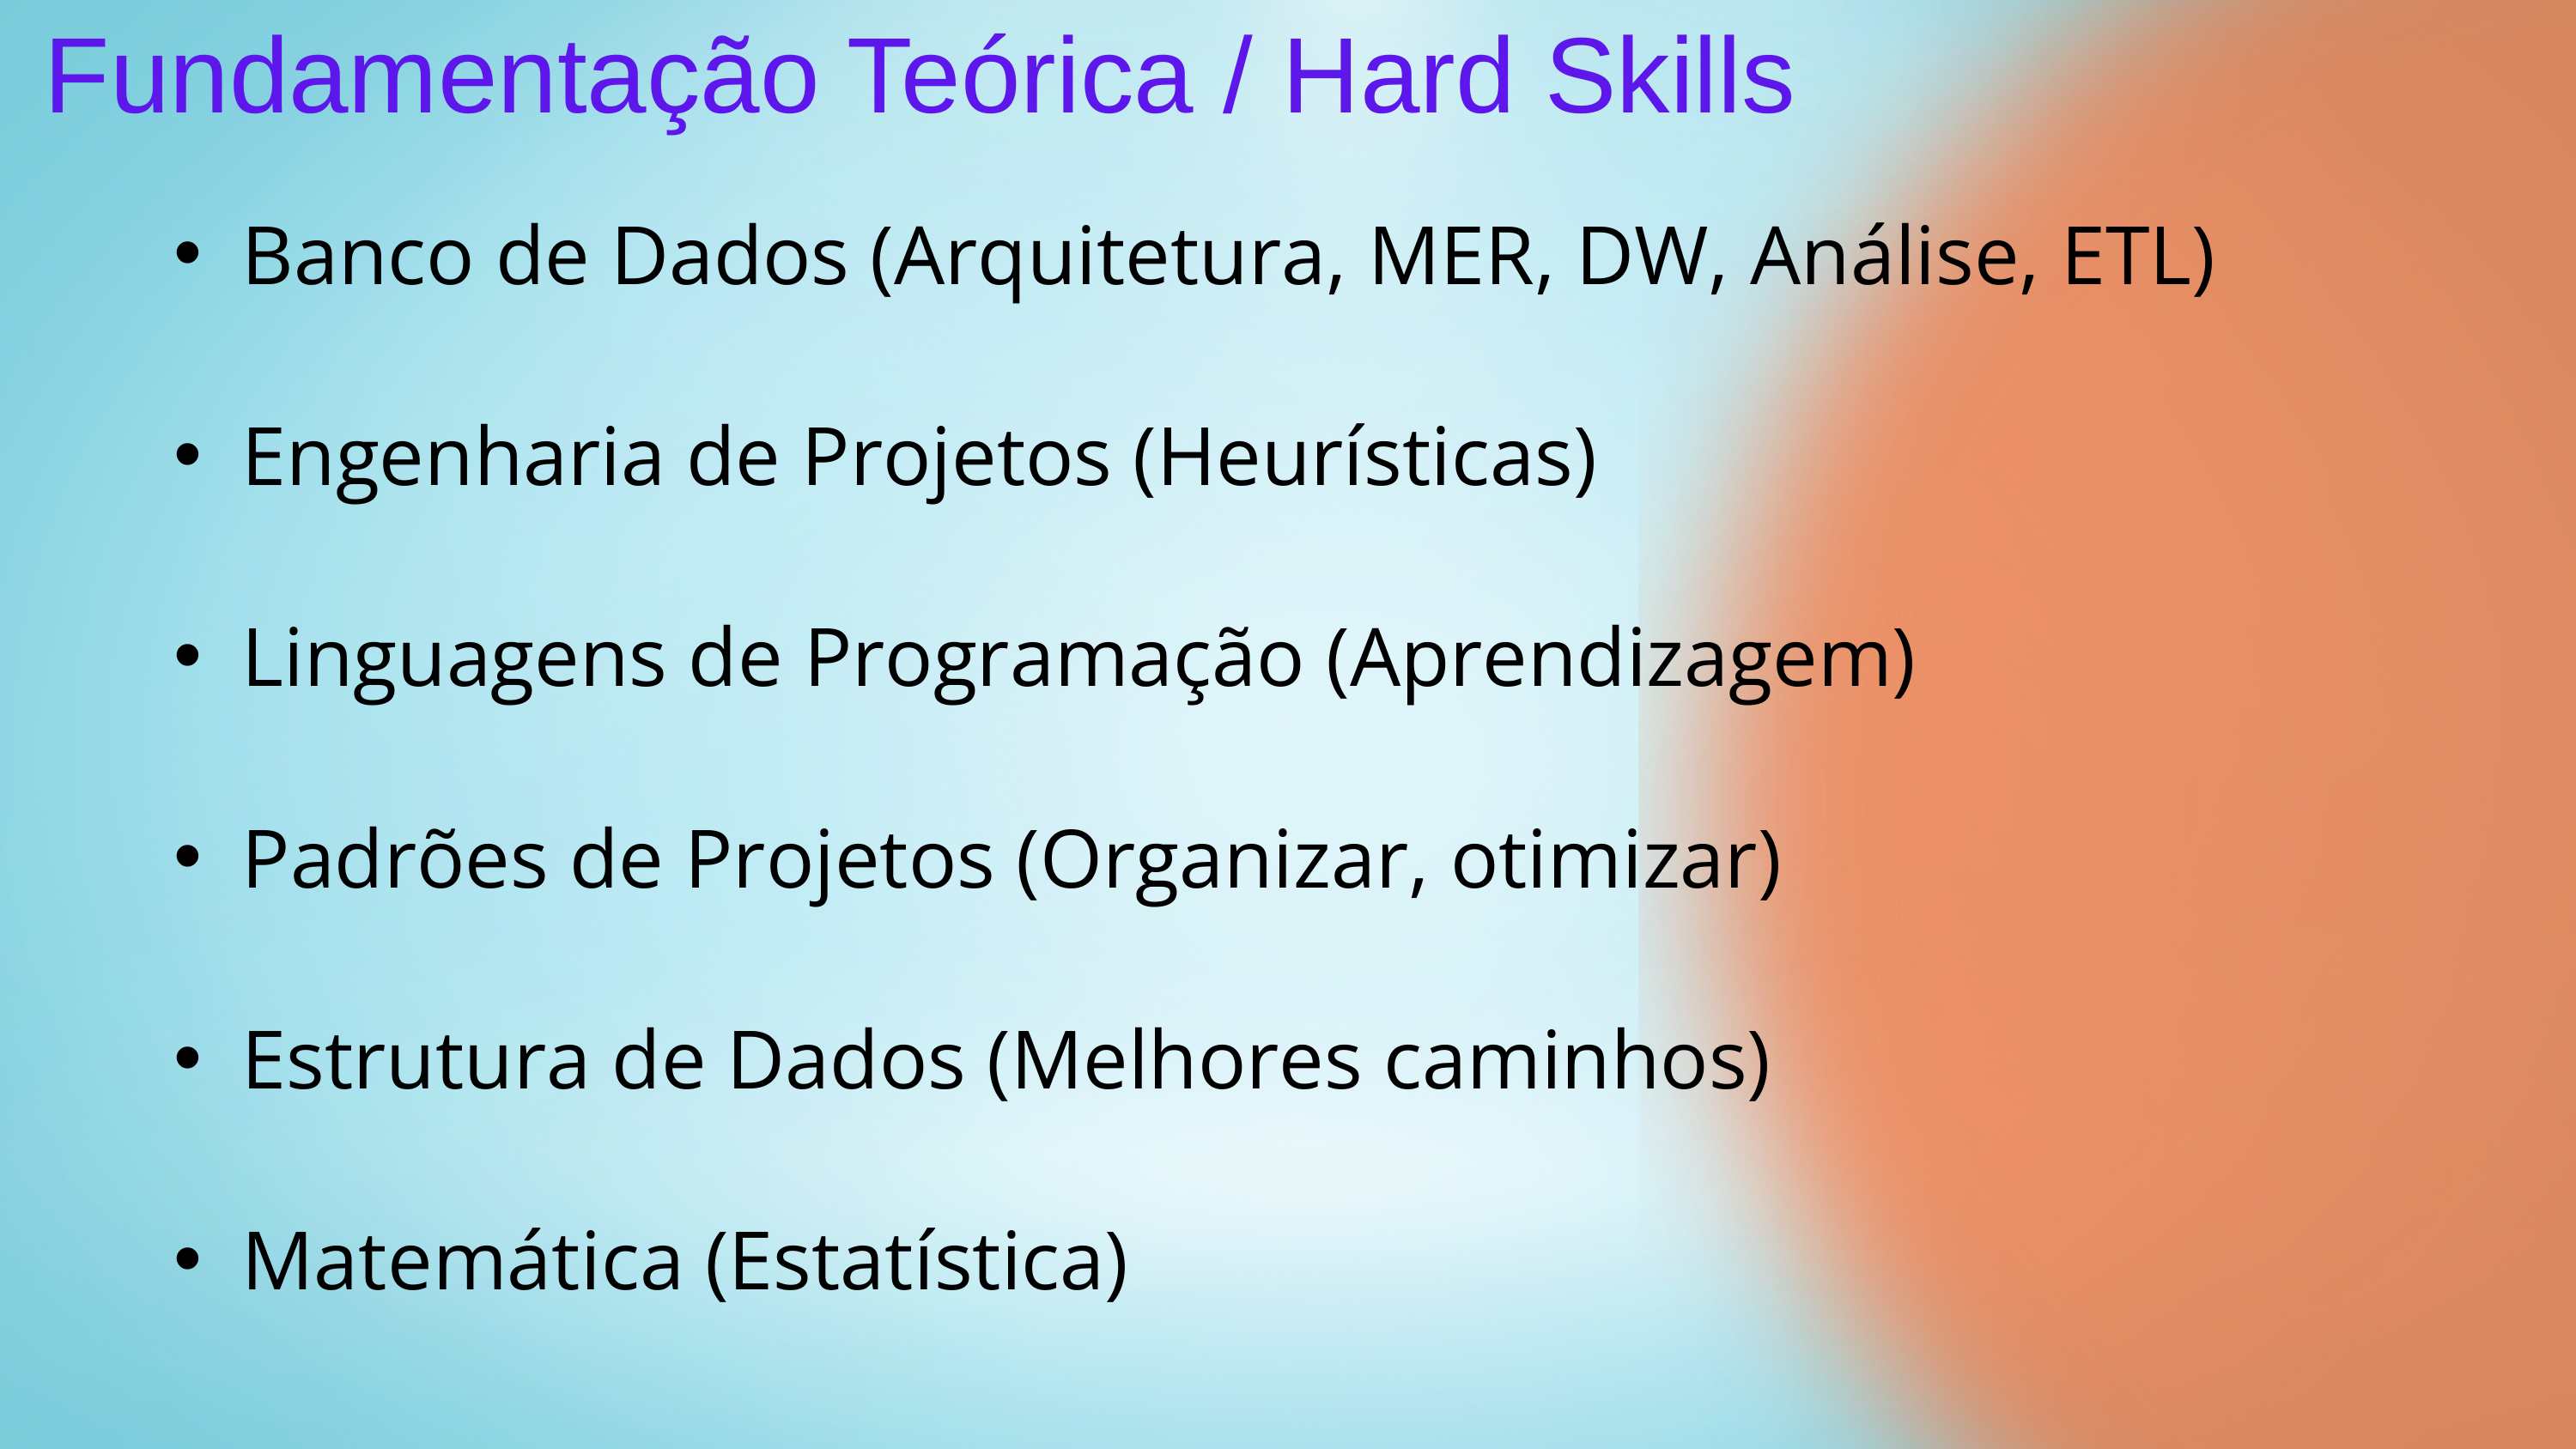

Fundamentação Teórica / Hard Skills
Banco de Dados (Arquitetura, MER, DW, Análise, ETL)
Engenharia de Projetos (Heurísticas)
Linguagens de Programação (Aprendizagem)
Padrões de Projetos (Organizar, otimizar)
Estrutura de Dados (Melhores caminhos)
Matemática (Estatística)